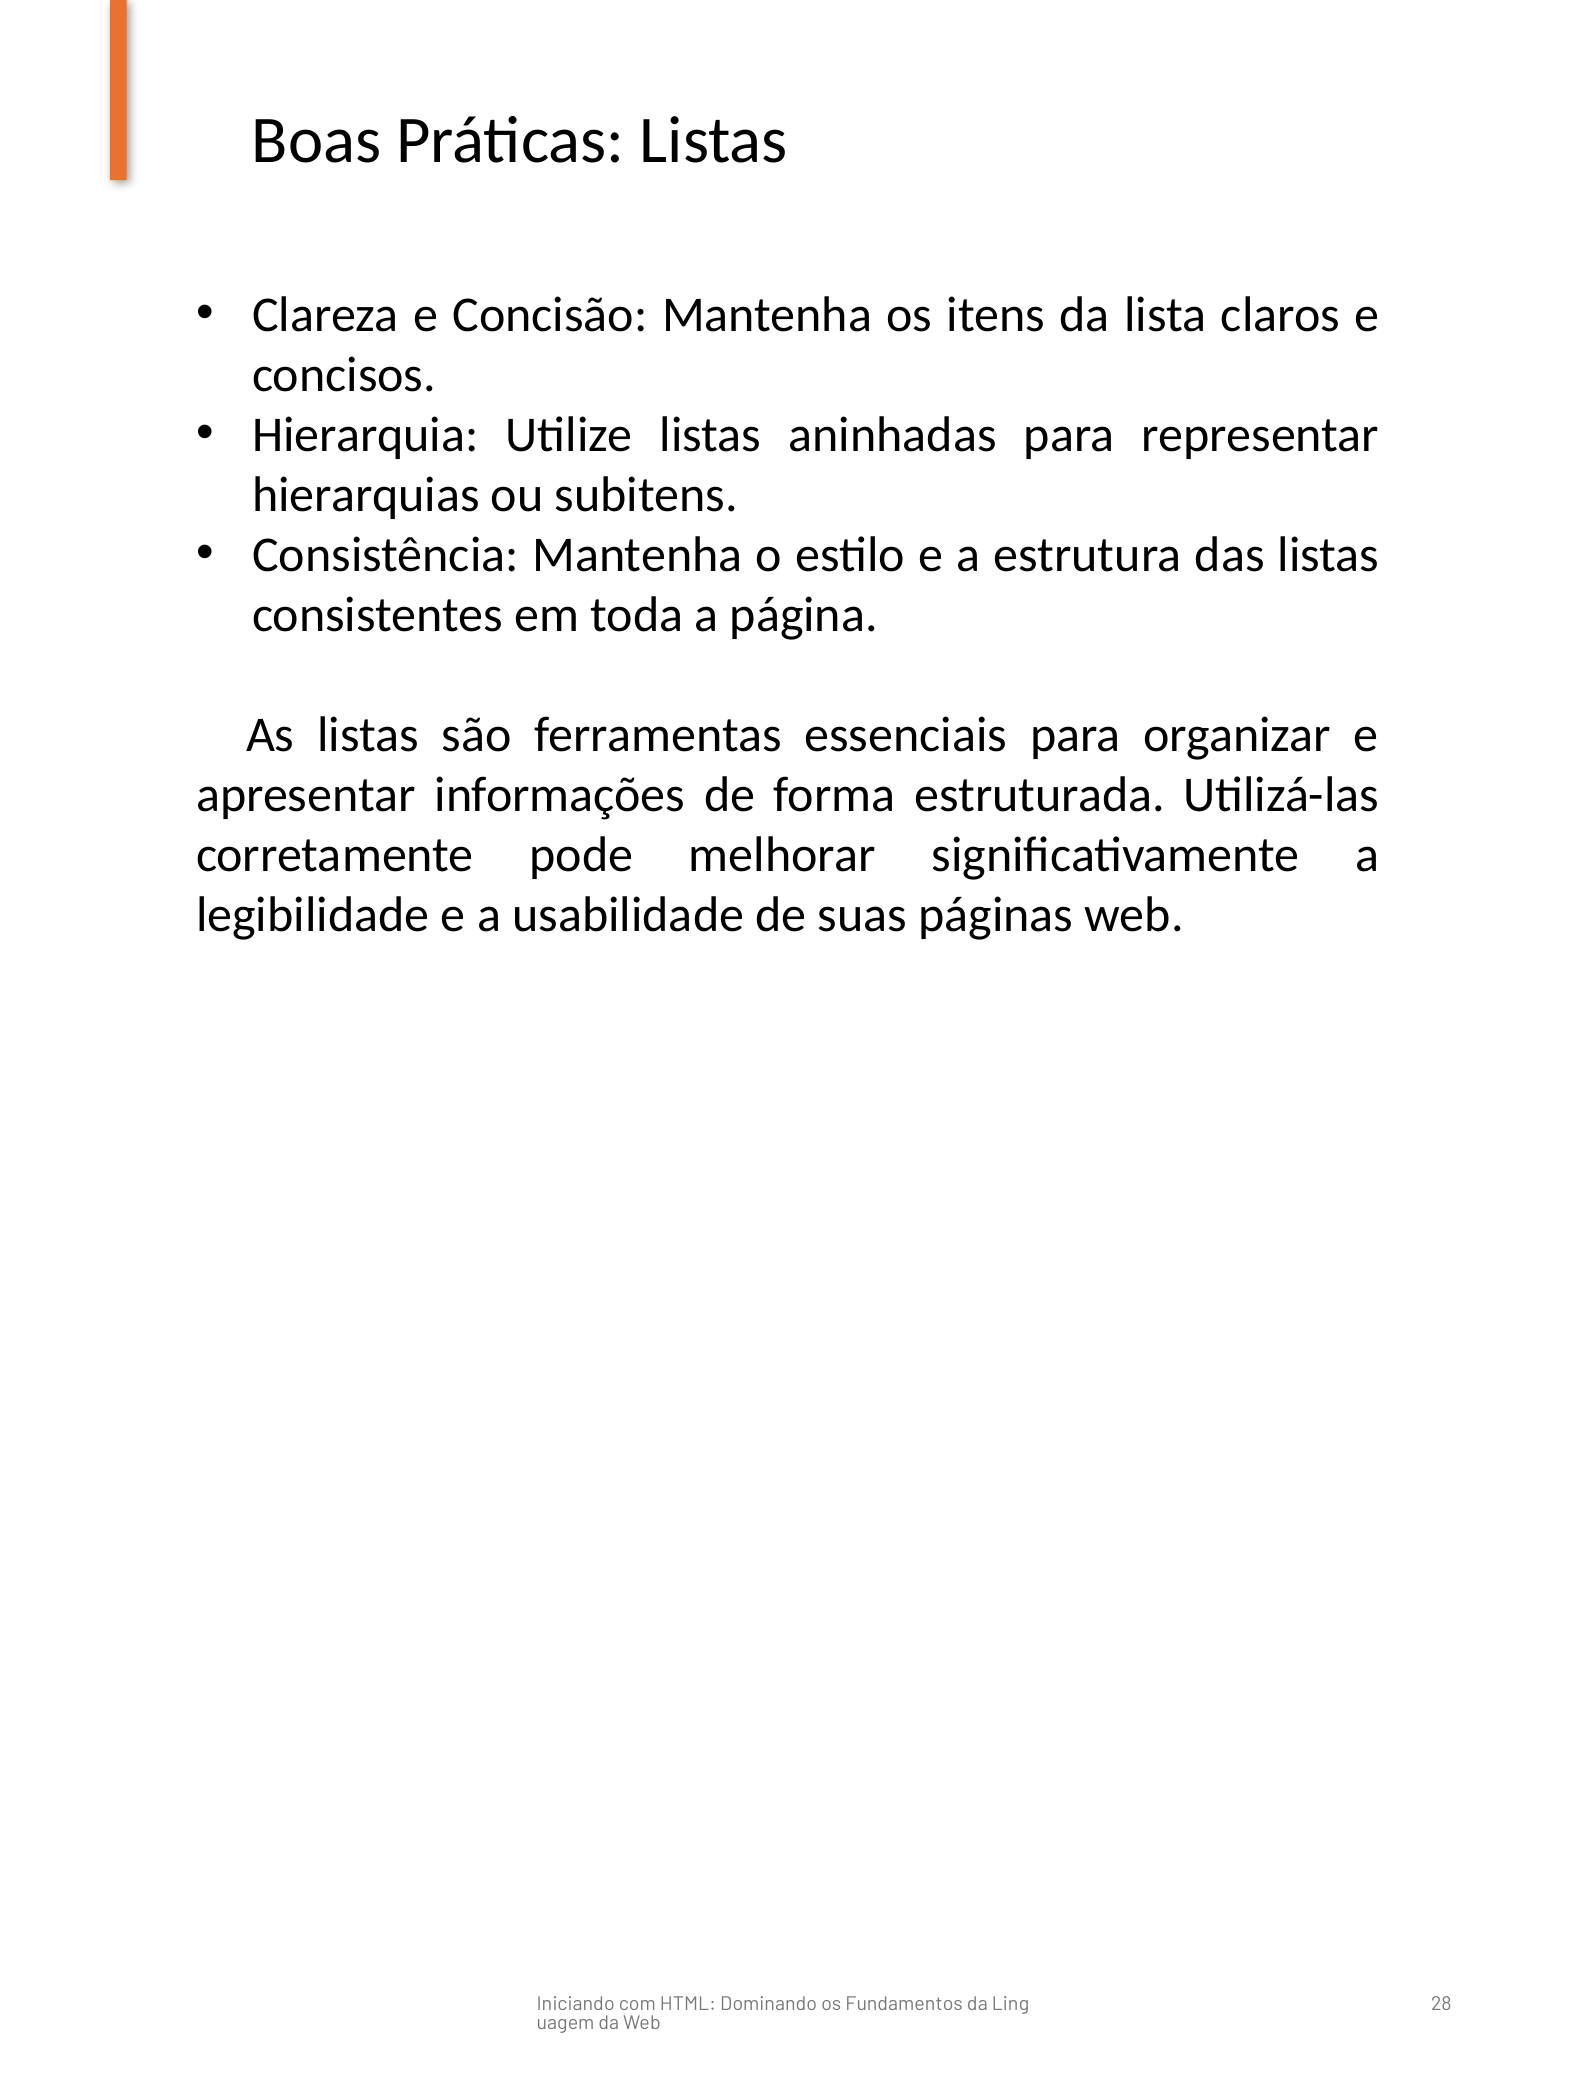

Boas Práticas: Listas
Clareza e Concisão: Mantenha os itens da lista claros e concisos.
Hierarquia: Utilize listas aninhadas para representar hierarquias ou subitens.
Consistência: Mantenha o estilo e a estrutura das listas consistentes em toda a página.

 As listas são ferramentas essenciais para organizar e apresentar informações de forma estruturada. Utilizá-las corretamente pode melhorar significativamente a legibilidade e a usabilidade de suas páginas web.

Iniciando com HTML: Dominando os Fundamentos da Linguagem da Web
28